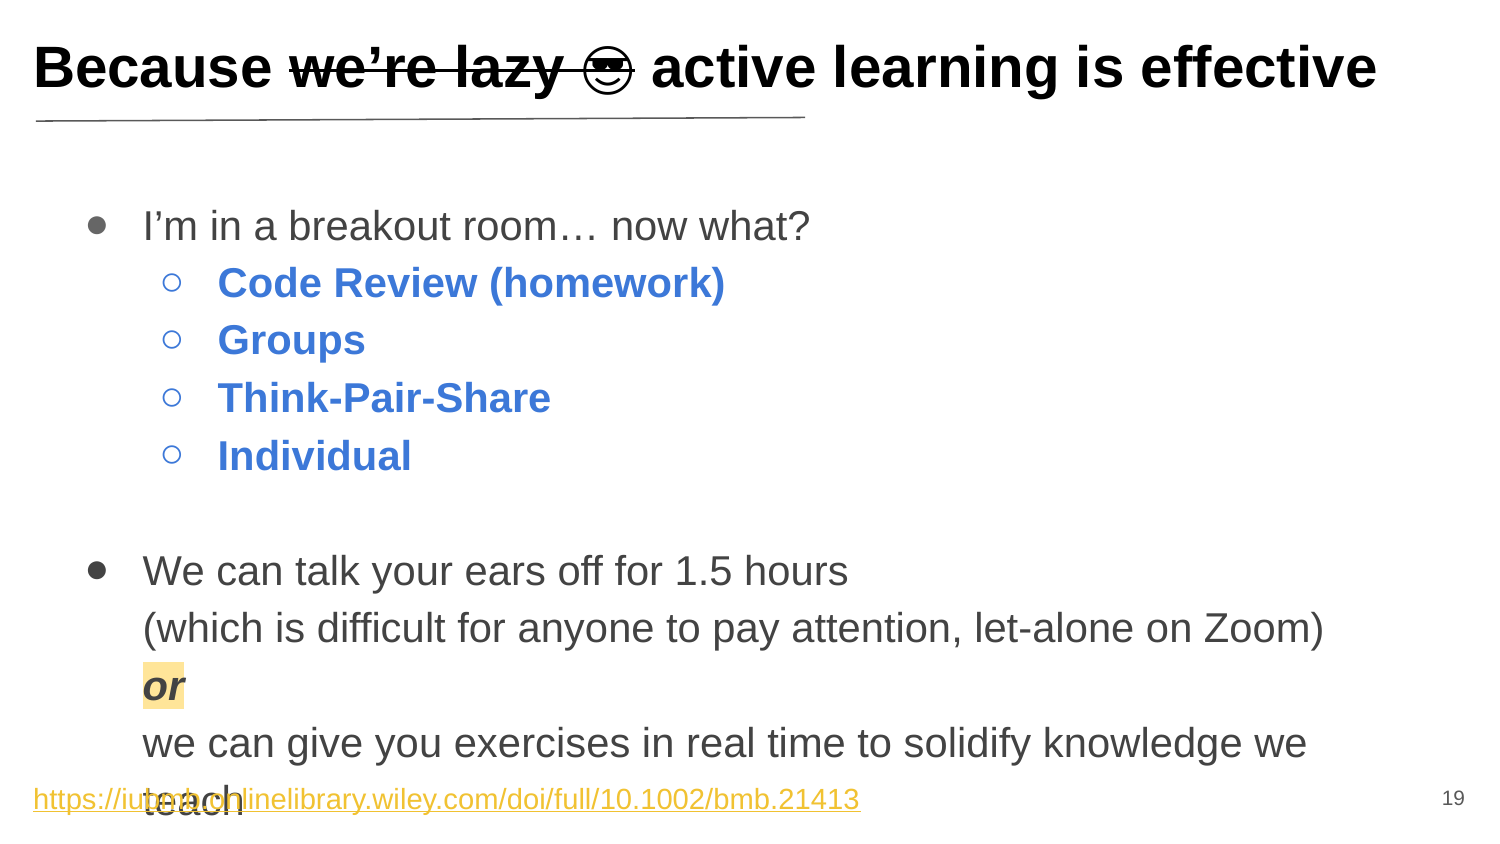

Because we’re lazy 😎 active learning is effective
I’m in a breakout room… now what?
Code Review (homework)
Groups
Think-Pair-Share
Individual
We can talk your ears off for 1.5 hours
(which is difficult for anyone to pay attention, let-alone on Zoom)
or
we can give you exercises in real time to solidify knowledge we teach

19
https://iubmb.onlinelibrary.wiley.com/doi/full/10.1002/bmb.21413